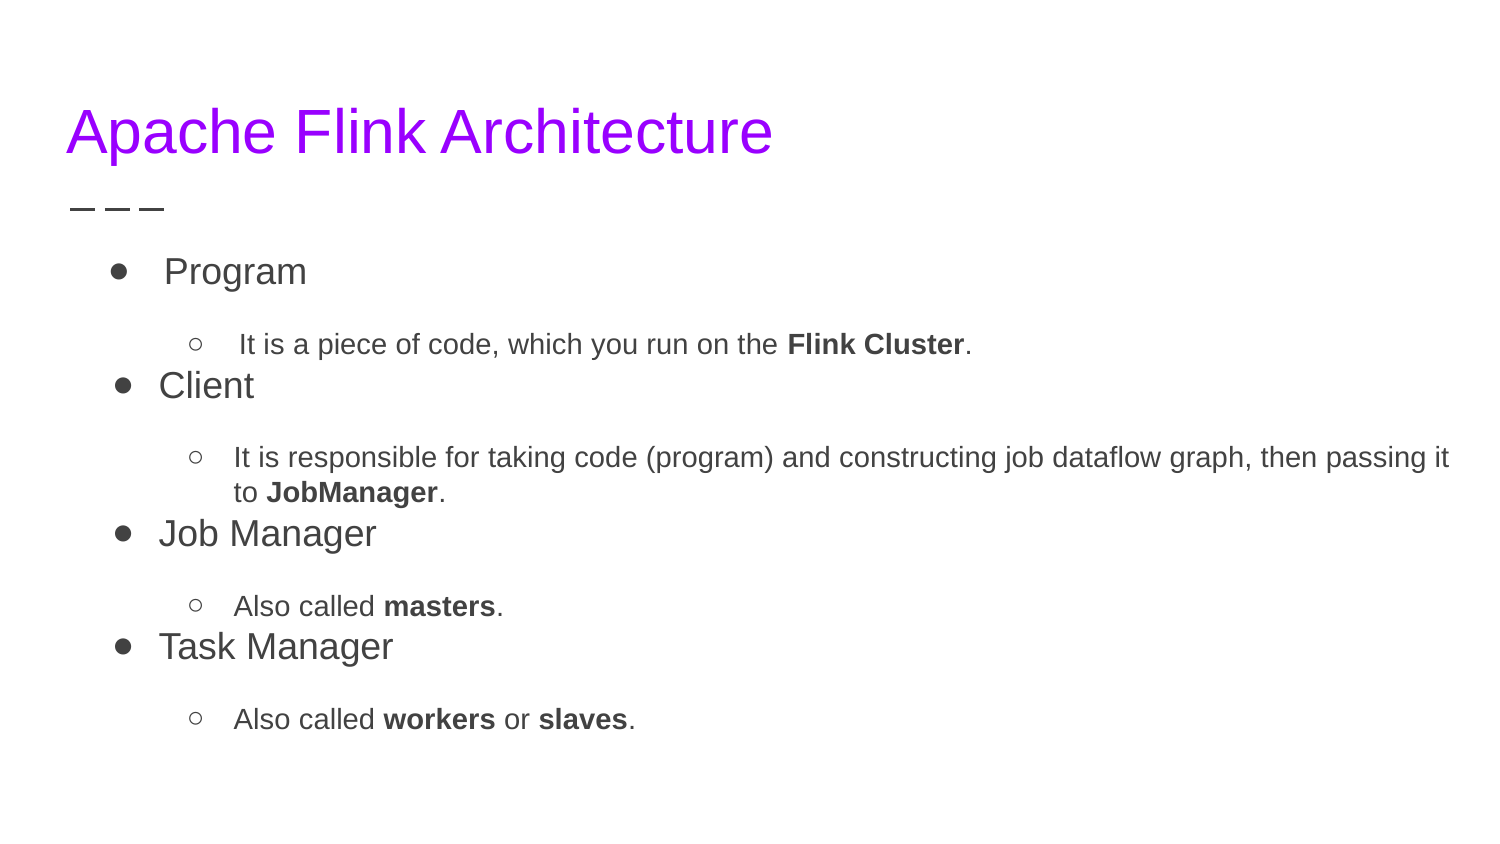

# Apache Flink Architecture
Program
It is a piece of code, which you run on the Flink Cluster.
Client
It is responsible for taking code (program) and constructing job dataflow graph, then passing it to JobManager.
Job Manager
Also called masters.
Task Manager
Also called workers or slaves.